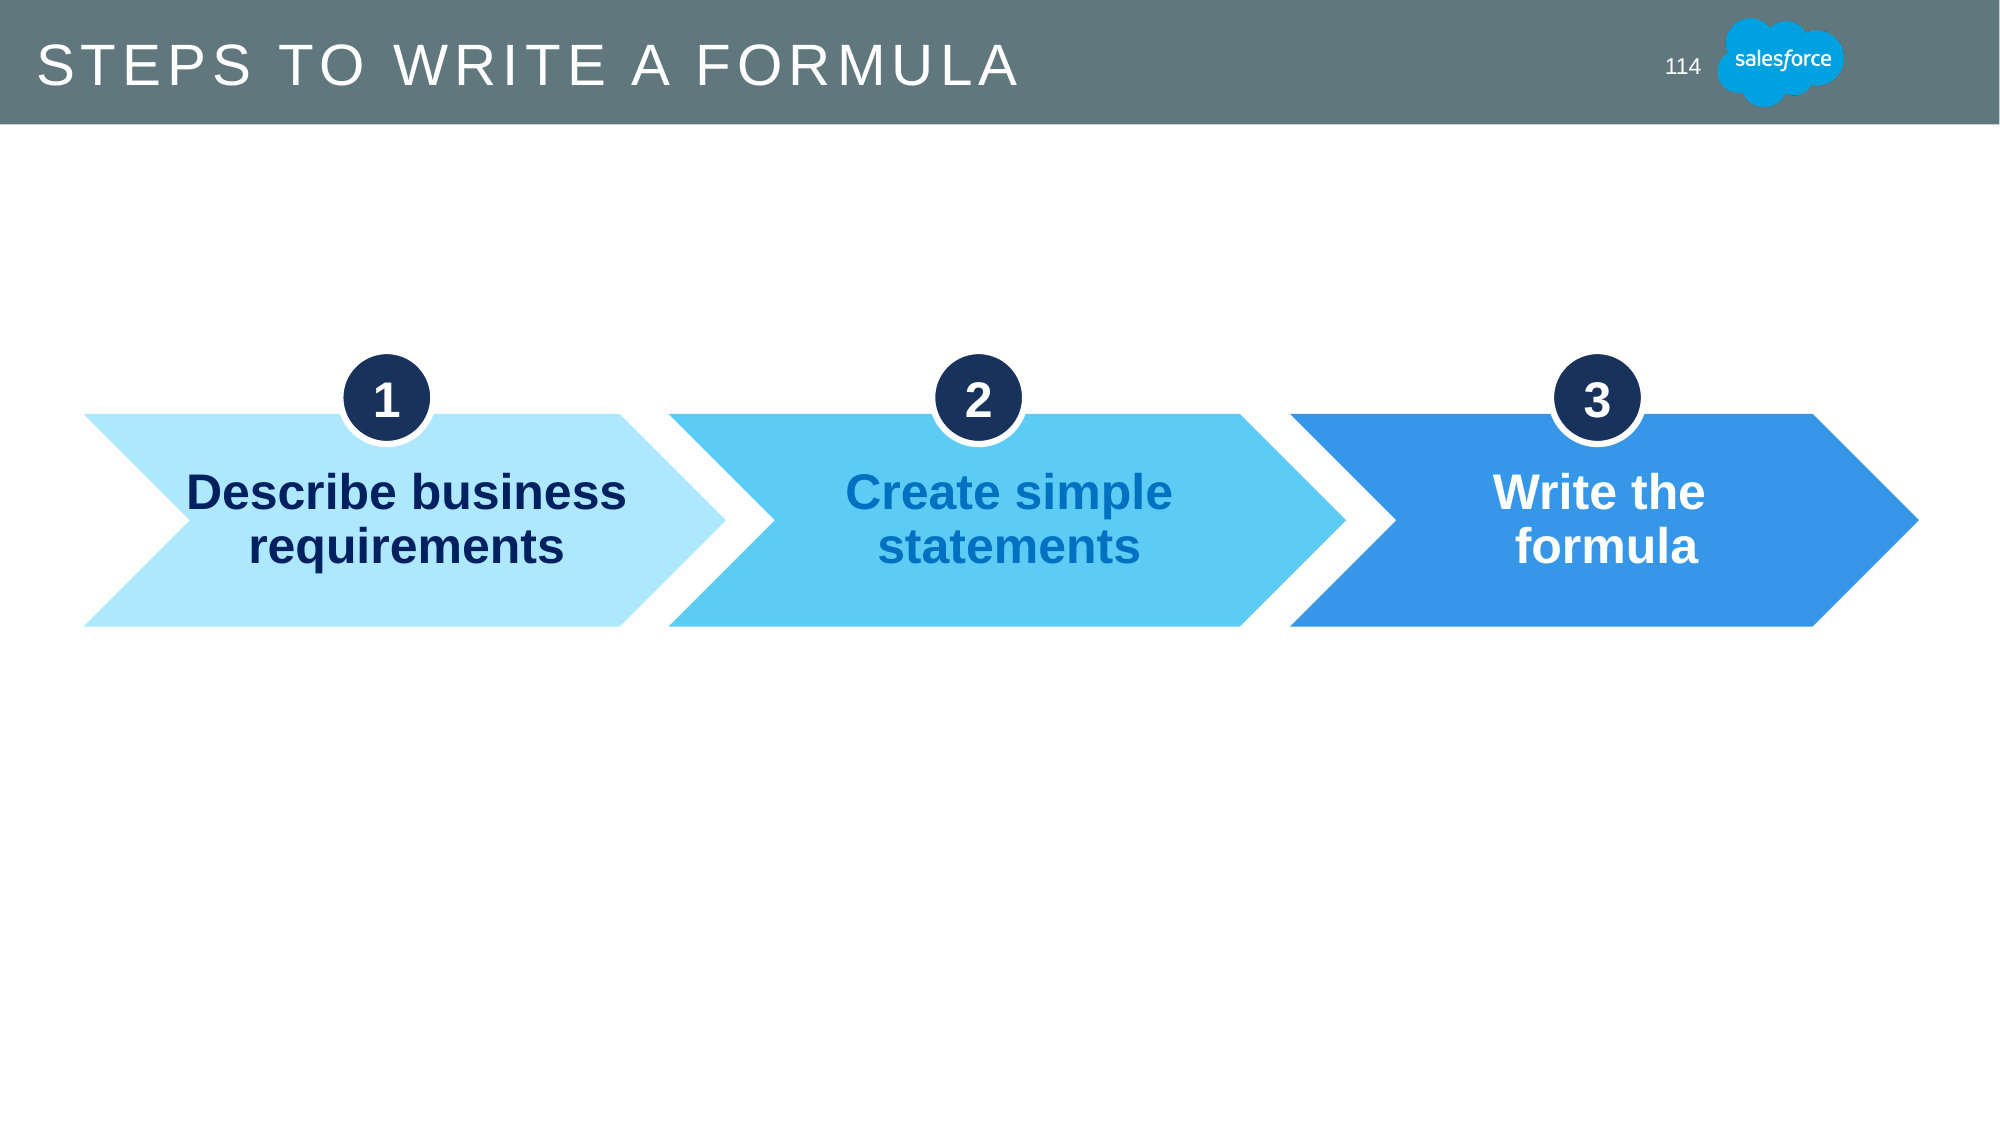

# Steps to Write a Formula
114
1
2
3

Describe business
requirements

Write the
formula

Create simple
statements